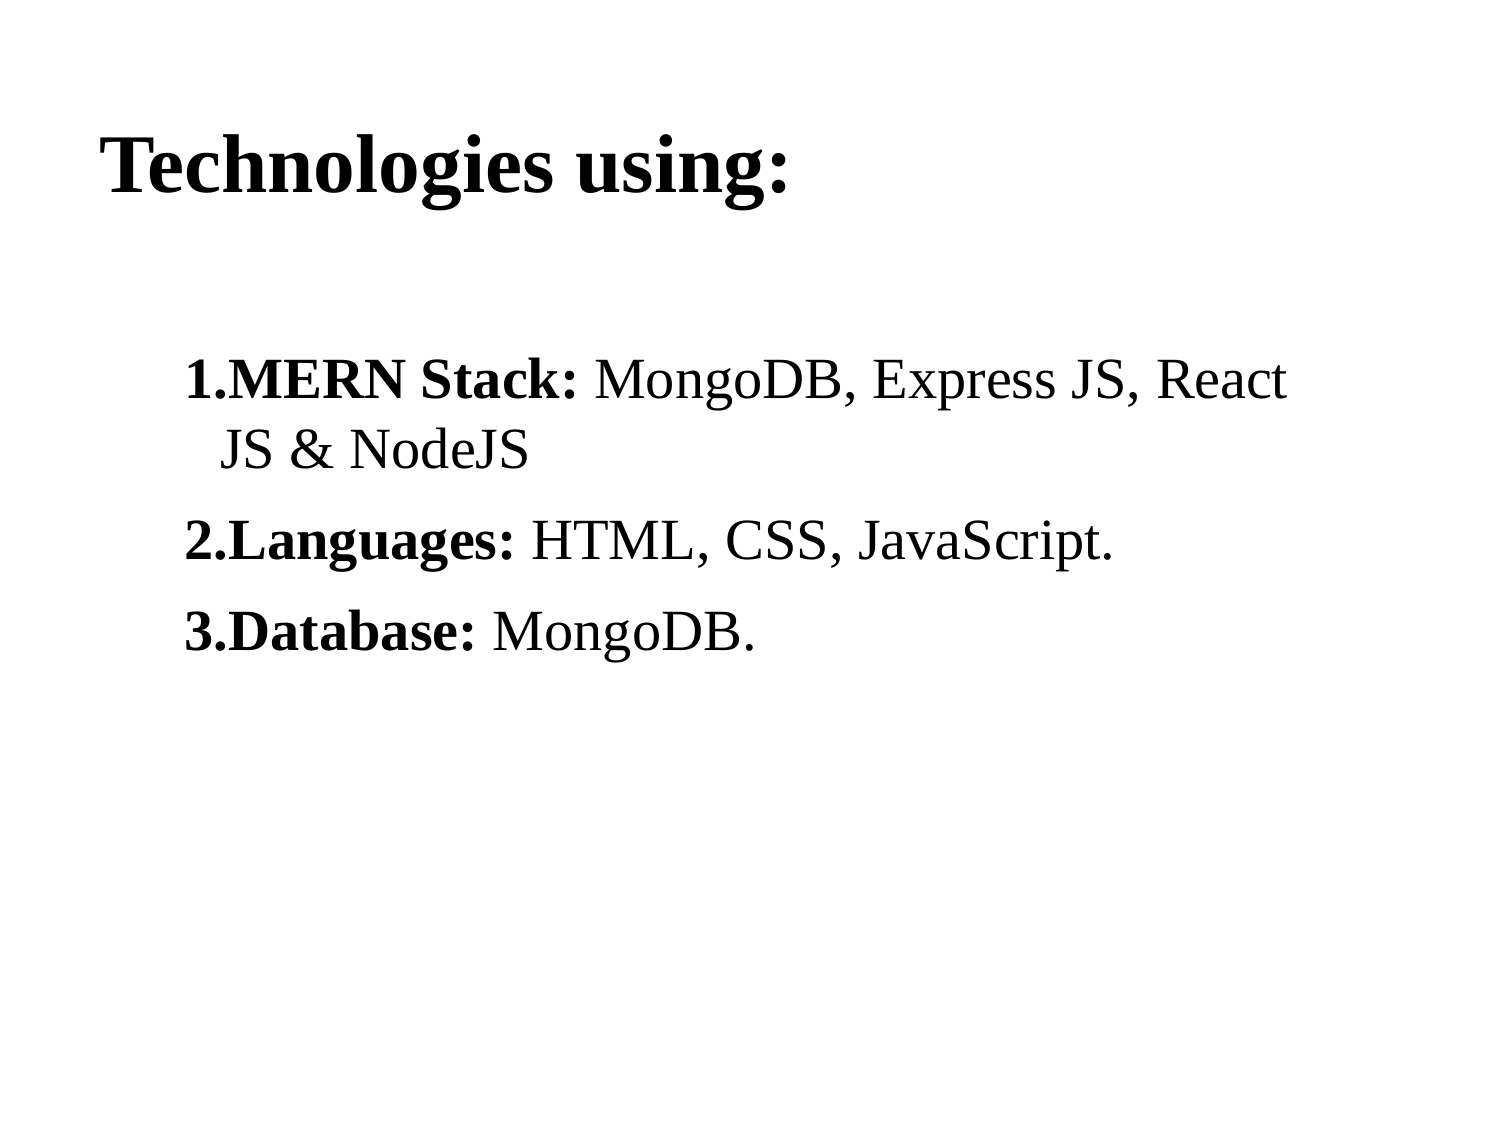

Technologies using:

MERN Stack: MongoDB, Express JS, React JS & NodeJS
Languages: HTML, CSS, JavaScript.
Database: MongoDB.